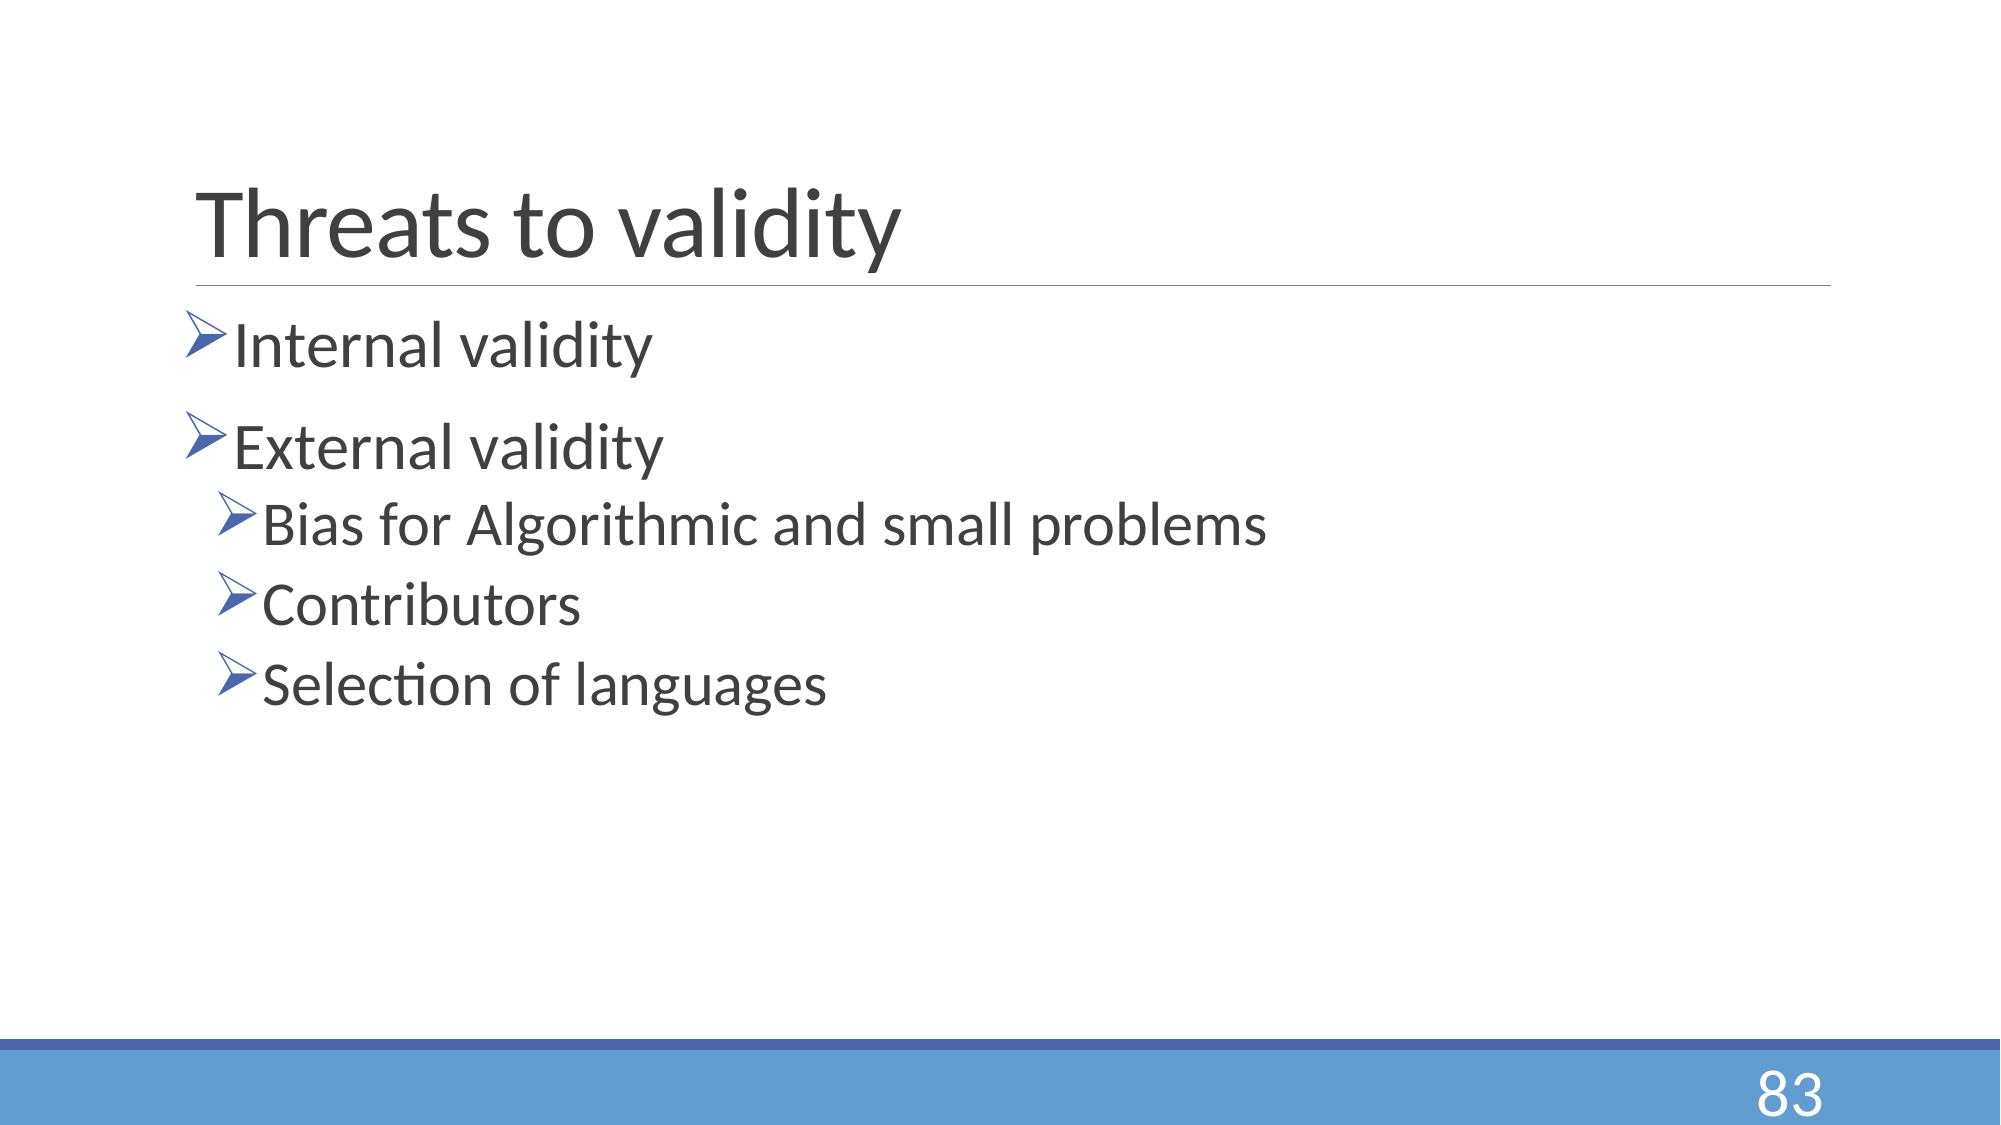

# Threats to validity
Internal validity
External validity
Bias for Algorithmic and small problems
Contributors
Selection of languages
83